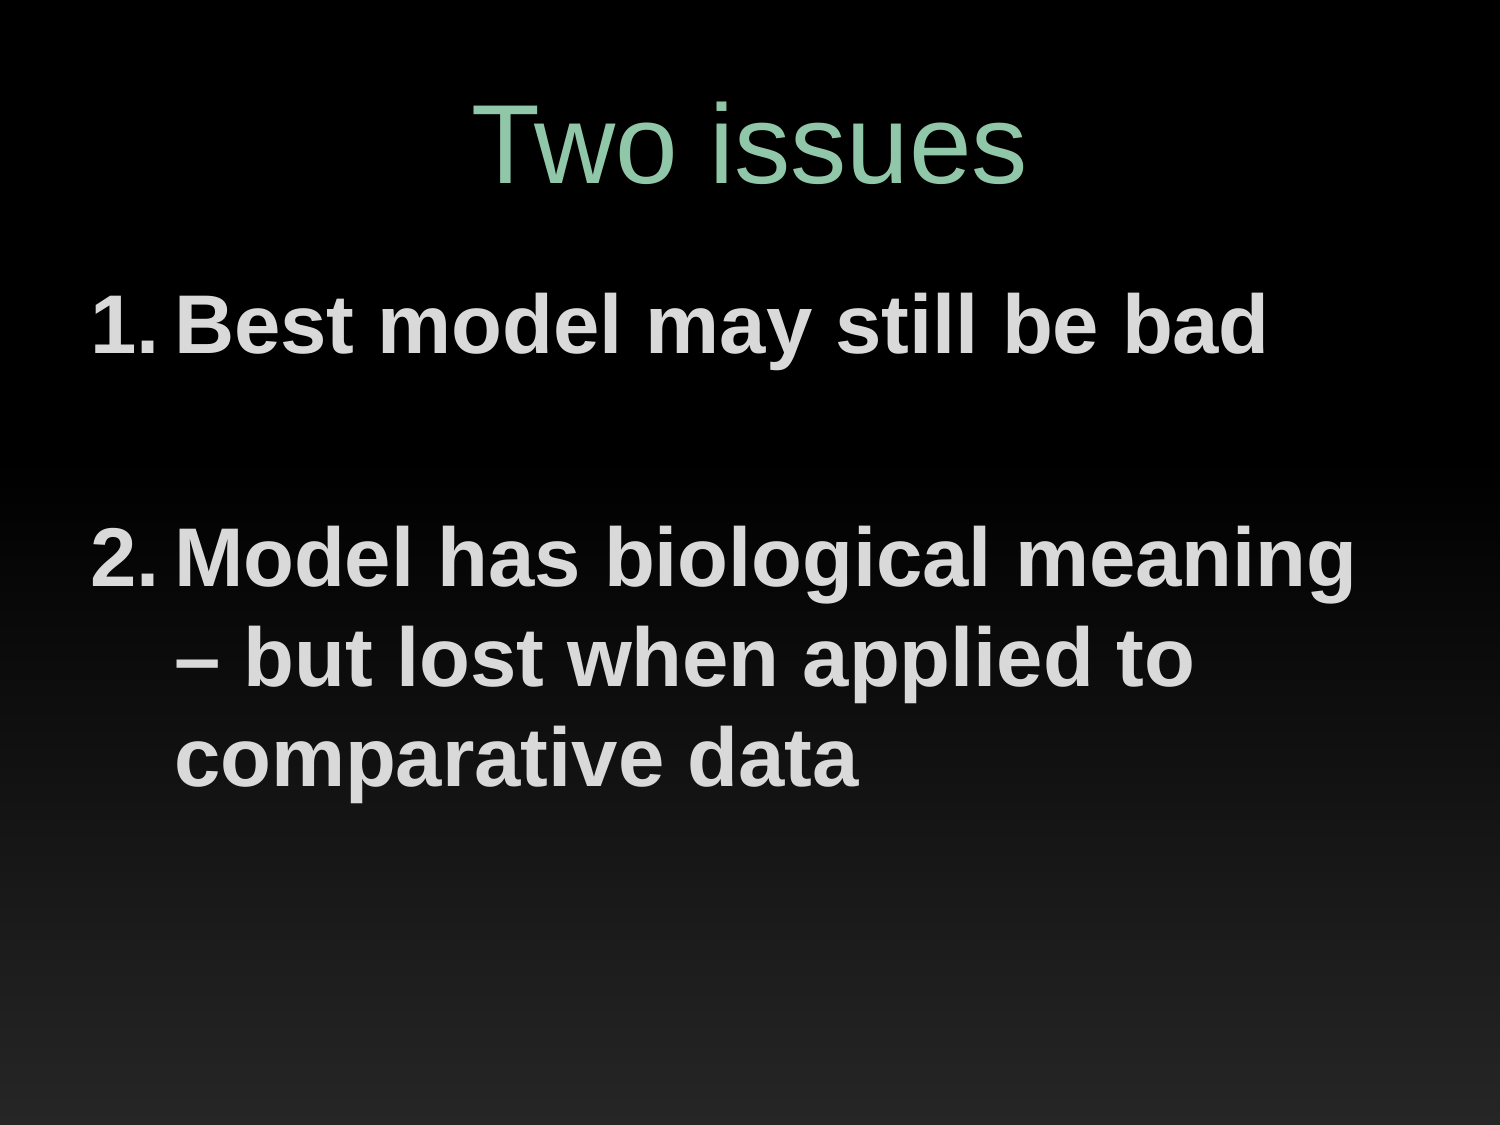

# Two issues
Best model may still be bad

Model has biological meaning – but lost when applied to comparative data